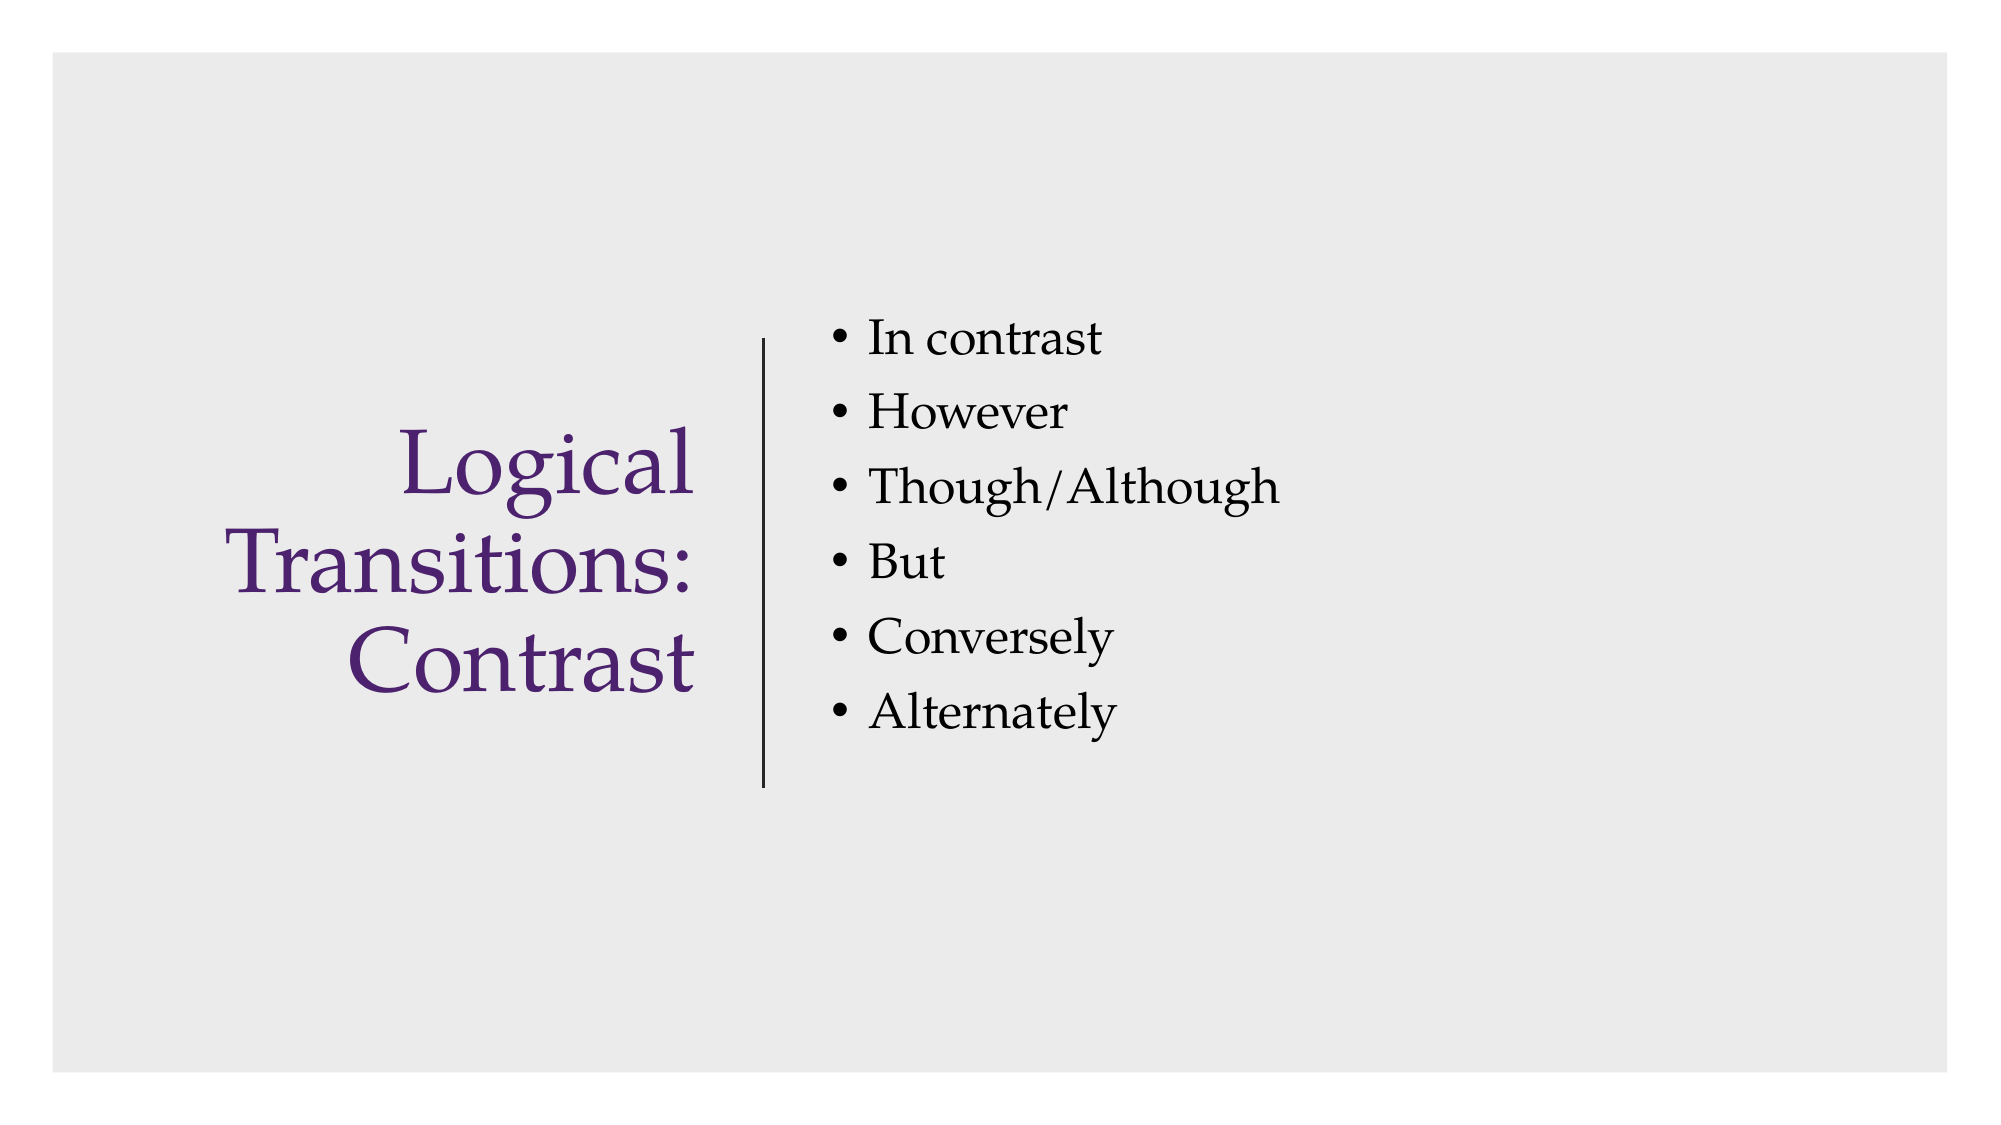

# Logical Transitions: Contrast
In contrast
However
Though/Although
But
Conversely
Alternately